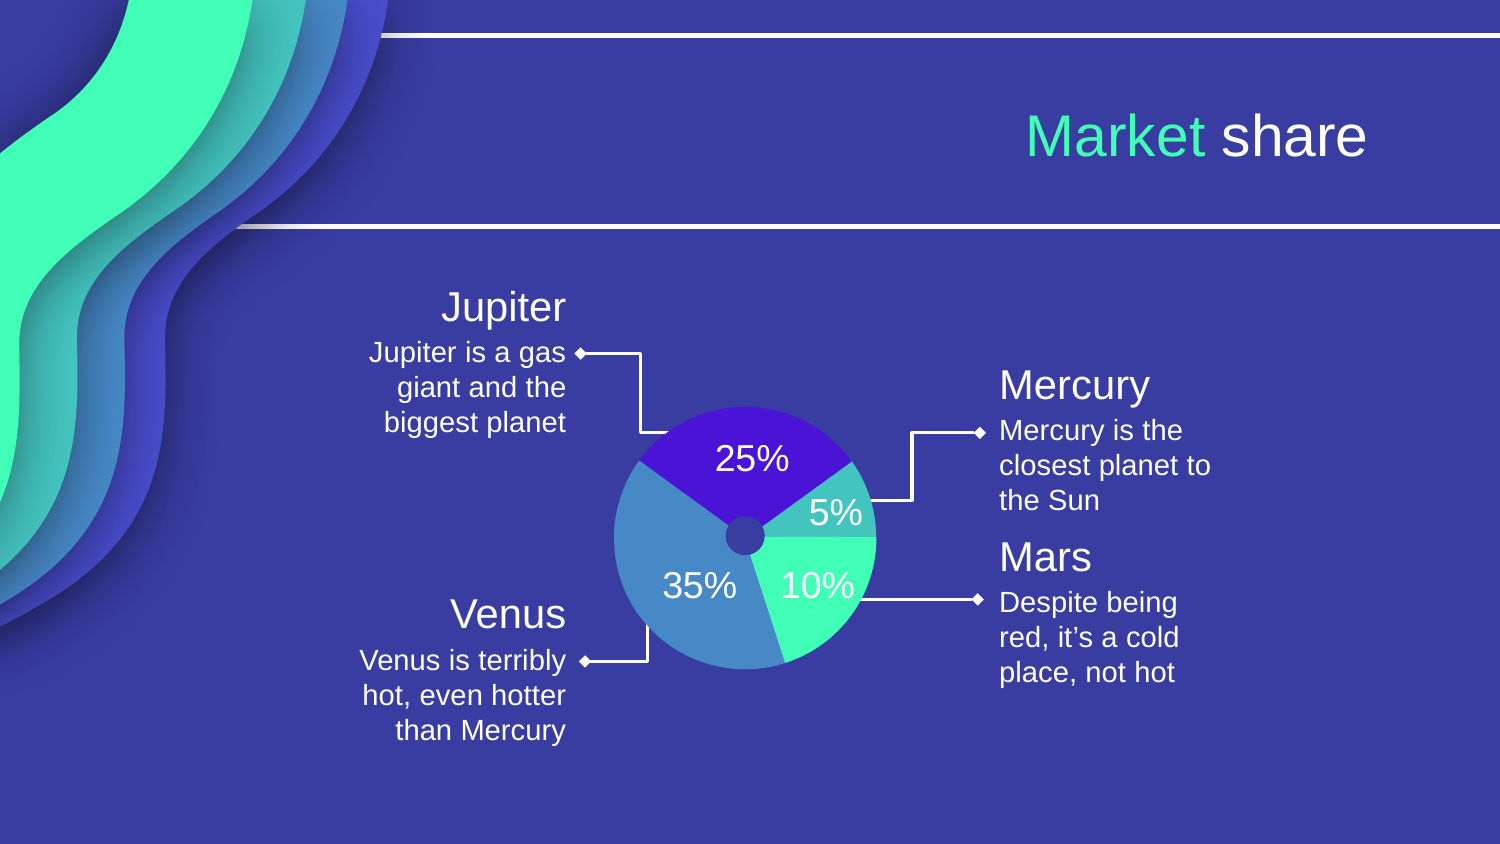

# Market share
Jupiter
Jupiter is a gas giant and the biggest planet
Mercury

Mercury is the closest planet to the Sun
25%
5%

Mars
35%
10%
Despite being  red, it’s a cold place, not hot
Venus
Venus is terribly hot, even hotter than Mercury